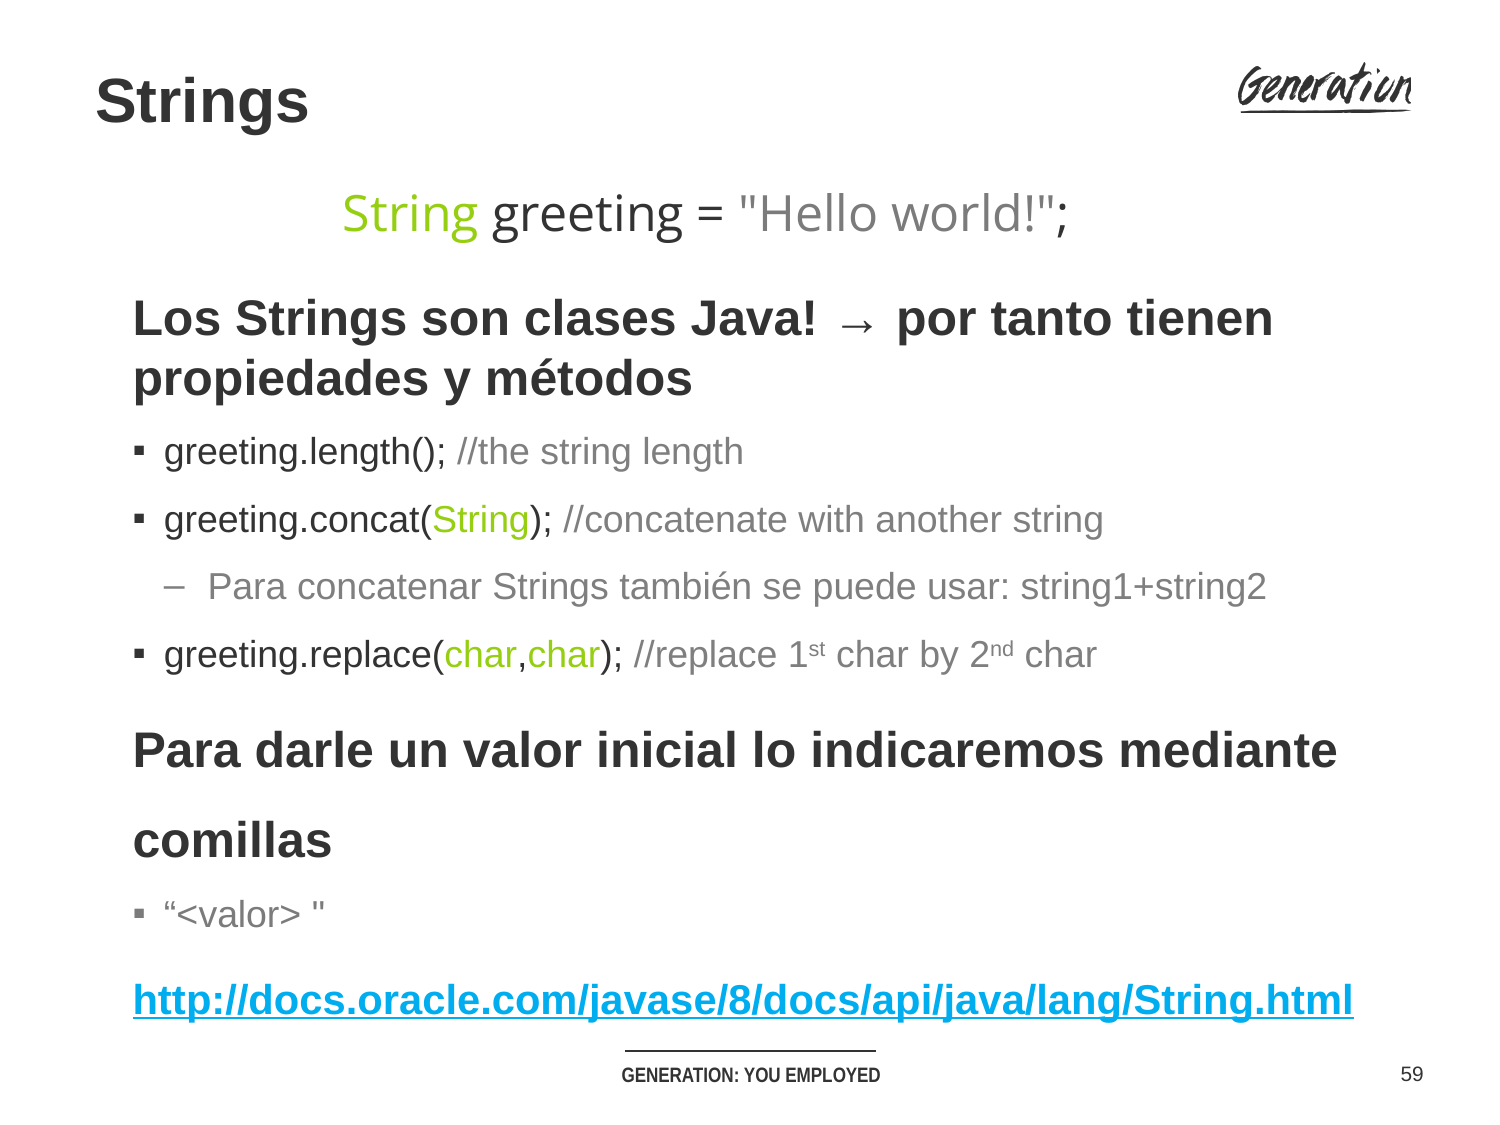

Strings
String greeting = "Hello world!";
Los Strings son clases Java! → por tanto tienen propiedades y métodos
greeting.length(); //the string length
greeting.concat(String); //concatenate with another string
Para concatenar Strings también se puede usar: string1+string2
greeting.replace(char,char); //replace 1st char by 2nd char
Para darle un valor inicial lo indicaremos mediante comillas
“<valor> "
http://docs.oracle.com/javase/8/docs/api/java/lang/String.html